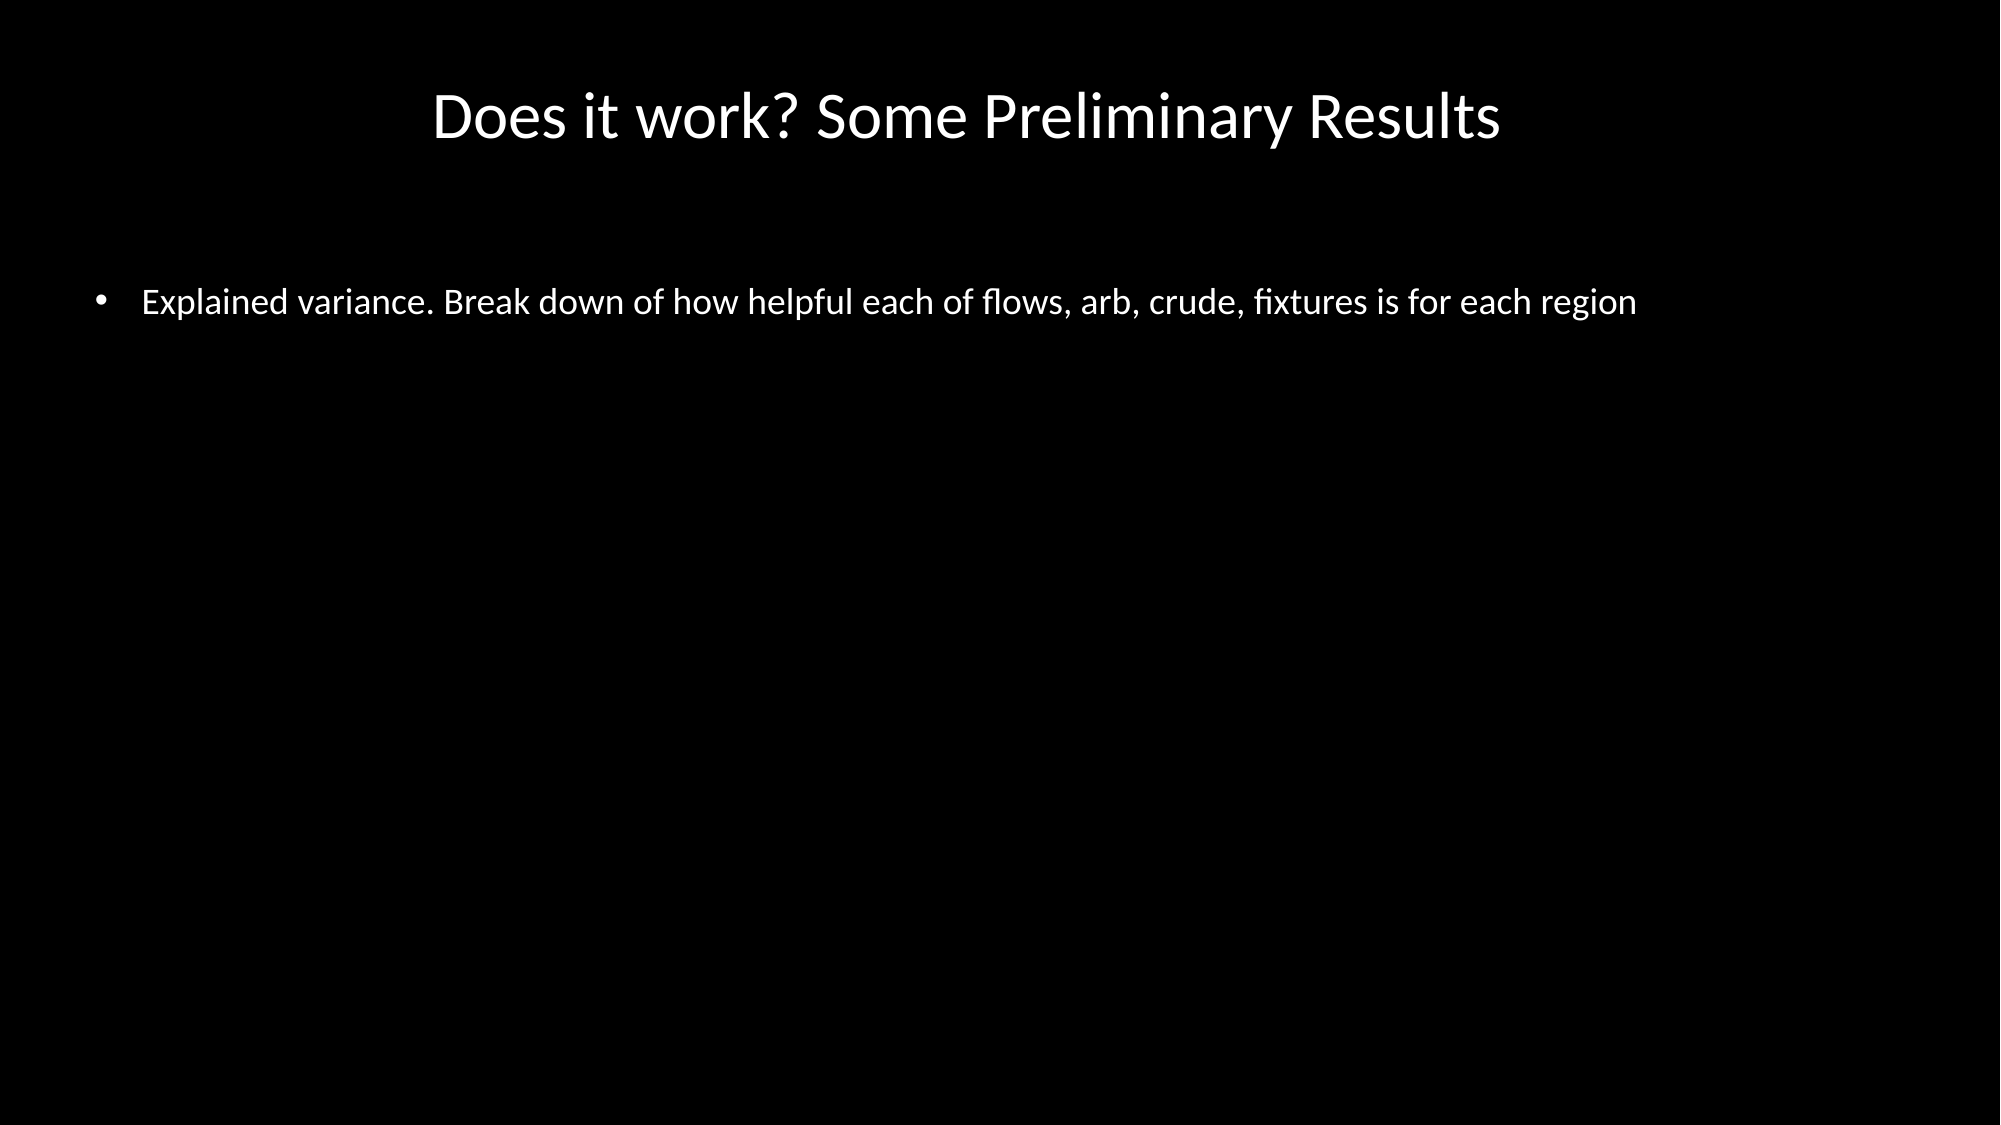

Does it work? Some Preliminary Results
Explained variance. Break down of how helpful each of flows, arb, crude, fixtures is for each region